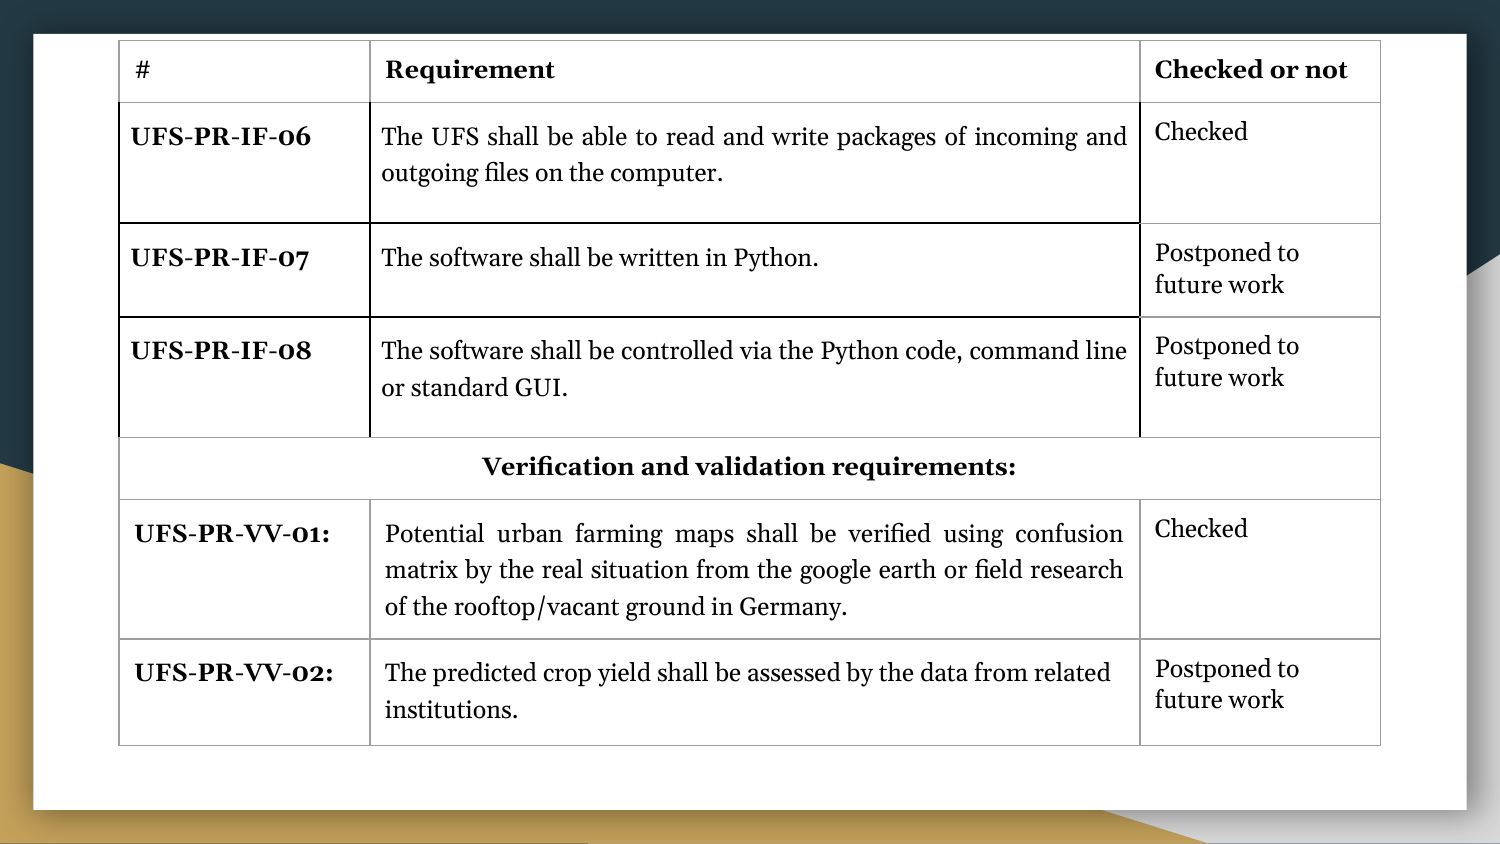

| # | Requirement | Checked or not |
| --- | --- | --- |
| UFS-PR-IF-06 | The UFS shall be able to read and write packages of incoming and outgoing files on the computer. | Checked |
| UFS-PR-IF-07 | The software shall be written in Python. | Postponed to future work |
| UFS-PR-IF-08 | The software shall be controlled via the Python code, command line or standard GUI. | Postponed to future work |
| Verification and validation requirements: |  |  |
| UFS-PR-VV-01: | Potential urban farming maps shall be verified using confusion matrix by the real situation from the google earth or field research of the rooftop/vacant ground in Germany. | Checked |
| UFS-PR-VV-02: | The predicted crop yield shall be assessed by the data from related institutions. | Postponed to future work |
29